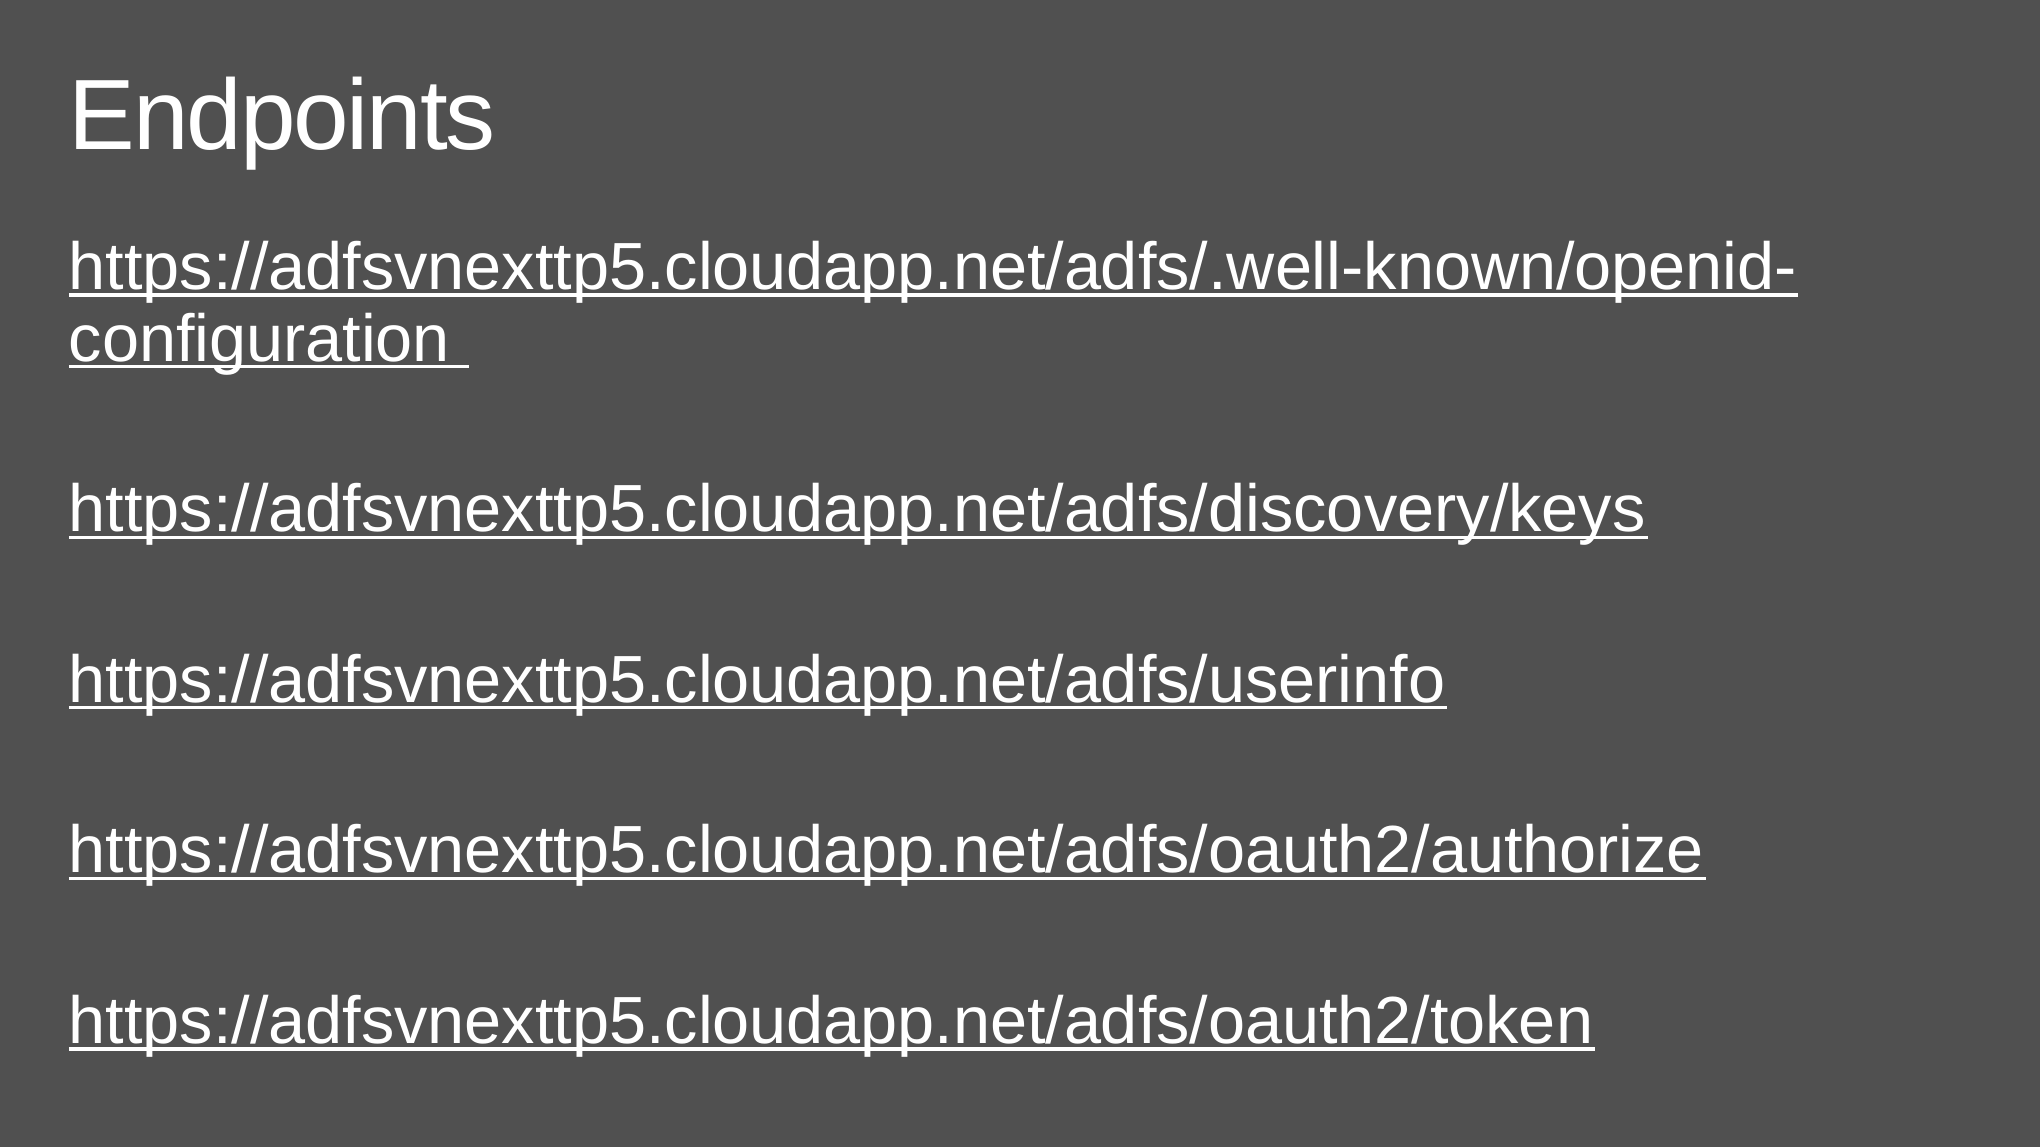

# Endpoints
https://adfsvnexttp5.cloudapp.net/adfs/.well-known/openid-configuration

https://adfsvnexttp5.cloudapp.net/adfs/discovery/keys

https://adfsvnexttp5.cloudapp.net/adfs/userinfo

https://adfsvnexttp5.cloudapp.net/adfs/oauth2/authorize

https://adfsvnexttp5.cloudapp.net/adfs/oauth2/token